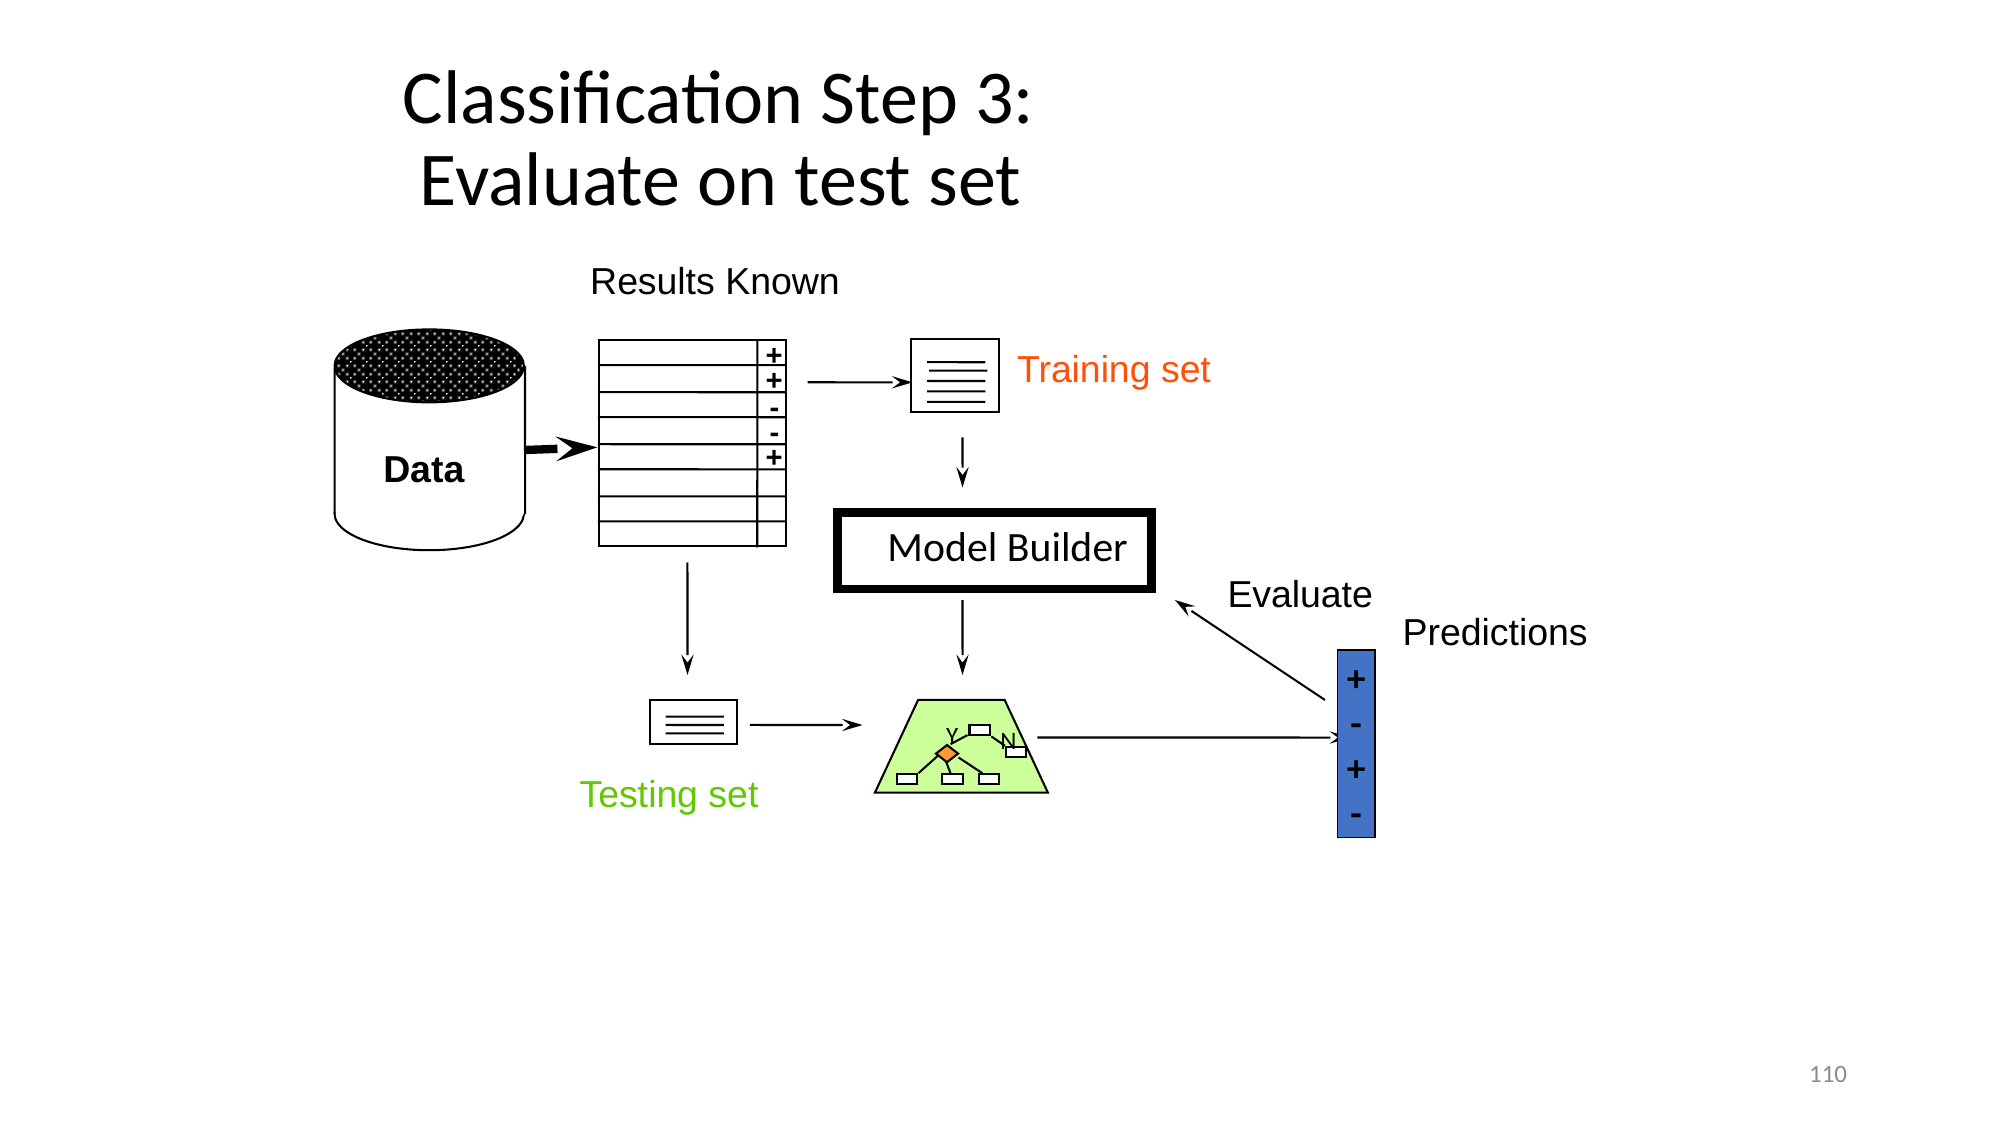

# Classification Step 3: Evaluate on test set
Results Known
+

Data

Training set

+

-

-

+

Model Builder

Evaluate

Predictions
+
-
+
-

Y
N

Testing set
110